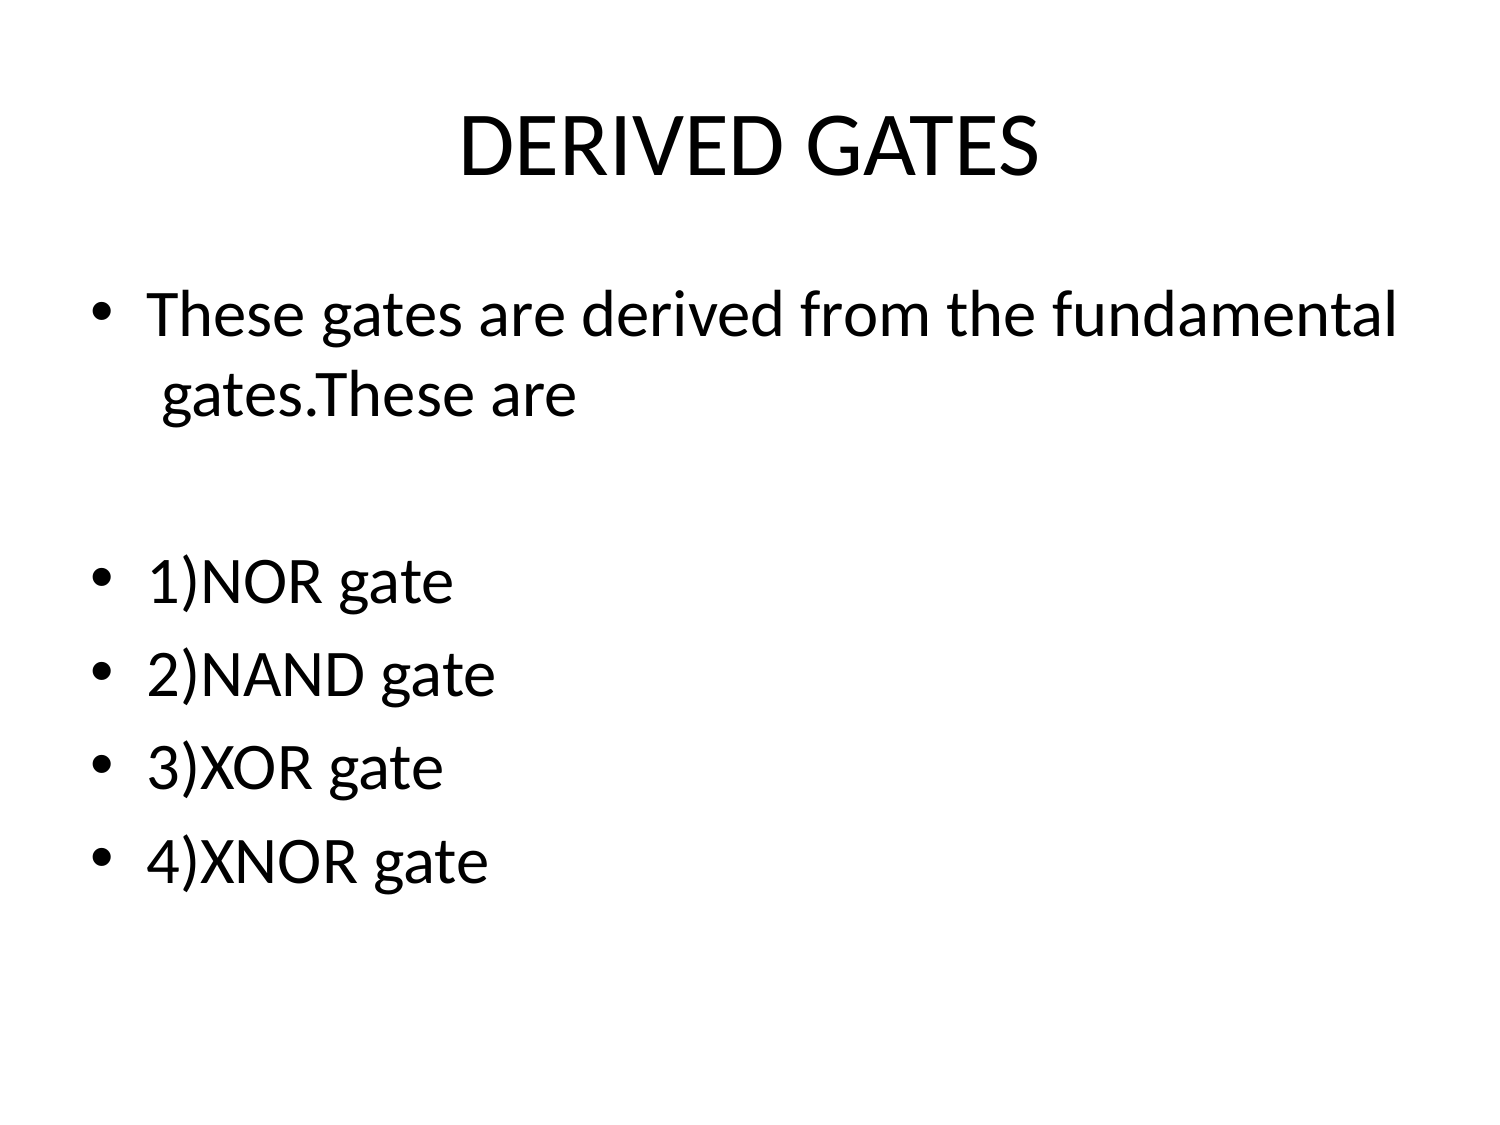

# DERIVED GATES
These gates are derived from the fundamental  gates.These are

1)NOR gate
2)NAND gate
3)XOR gate
4)XNOR gate